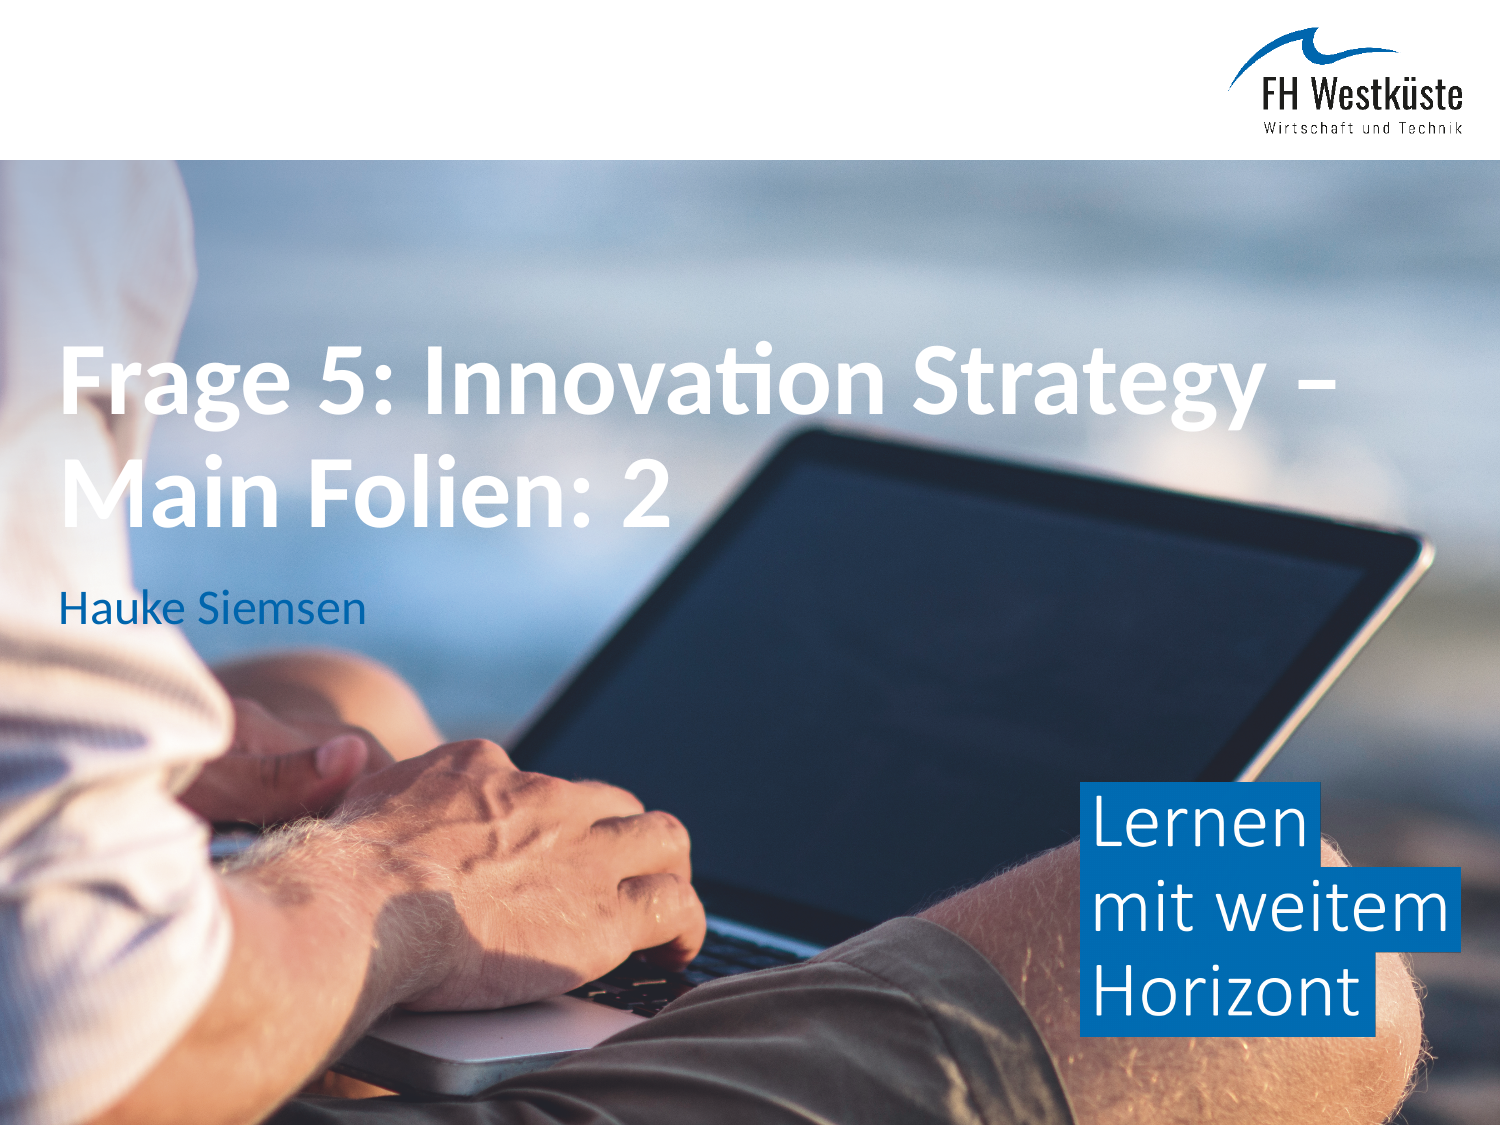

# Frage 5: Innovation Strategy – Main Folien: 2
Hauke Siemsen